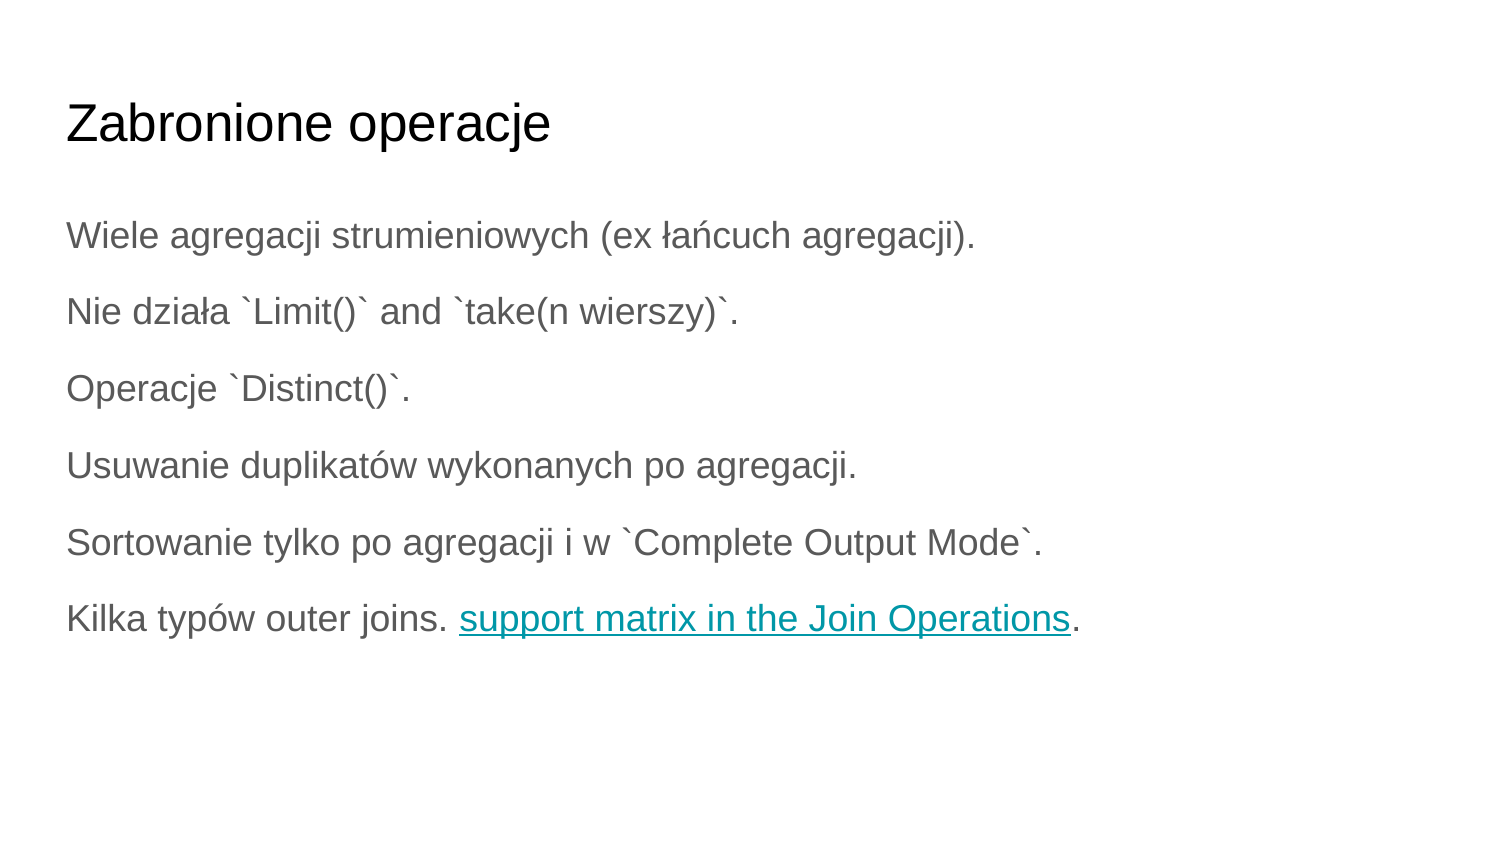

# Zabronione operacje
Wiele agregacji strumieniowych (ex łańcuch agregacji).
Nie działa `Limit()` and `take(n wierszy)`.
Operacje `Distinct()`.
Usuwanie duplikatów wykonanych po agregacji.
Sortowanie tylko po agregacji i w `Complete Output Mode`.
Kilka typów outer joins. support matrix in the Join Operations.